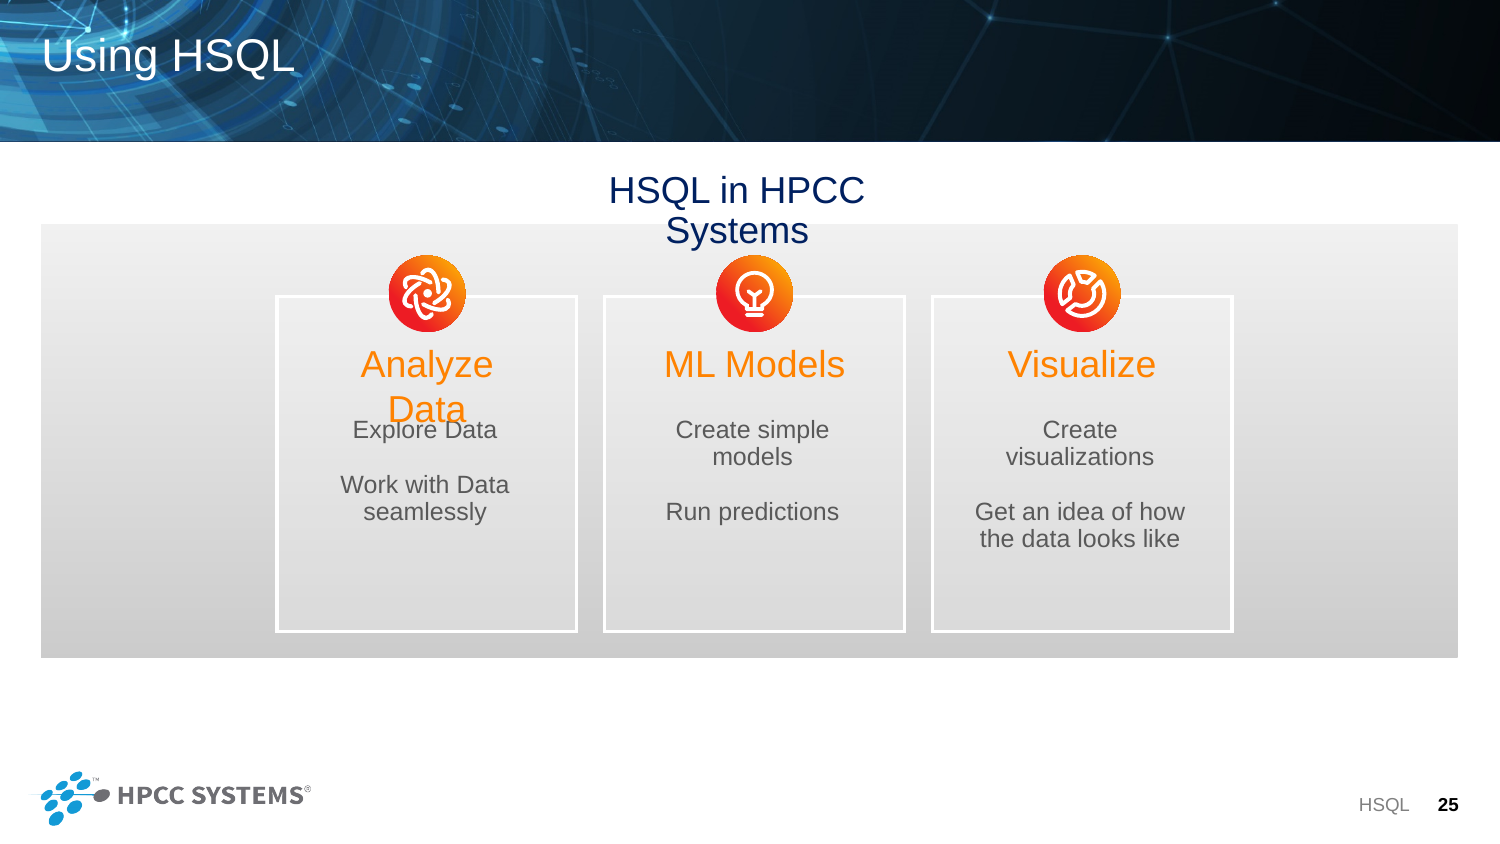

# Using HSQL
HSQL in HPCC Systems

Analyze Data
ML Models
Visualize
Explore Data
Work with Data seamlessly

Create simple models
Run predictions

Create visualizations
Get an idea of how the data looks like

HSQL
25